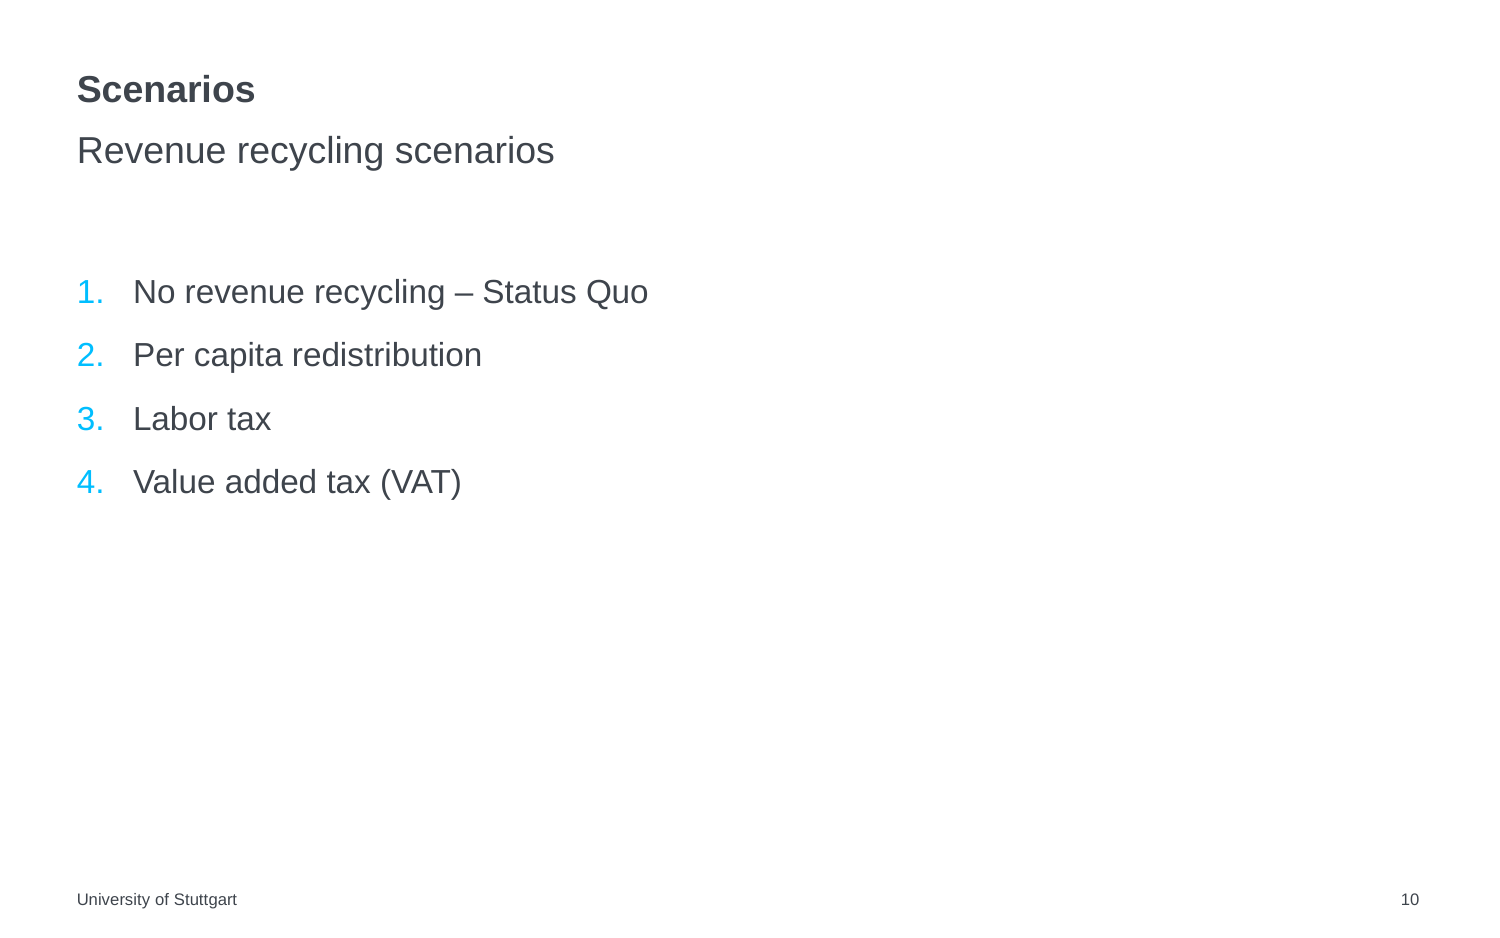

# Scenarios
Revenue recycling scenarios
No revenue recycling – Status Quo
Per capita redistribution
Labor tax
Value added tax (VAT)
University of Stuttgart
10